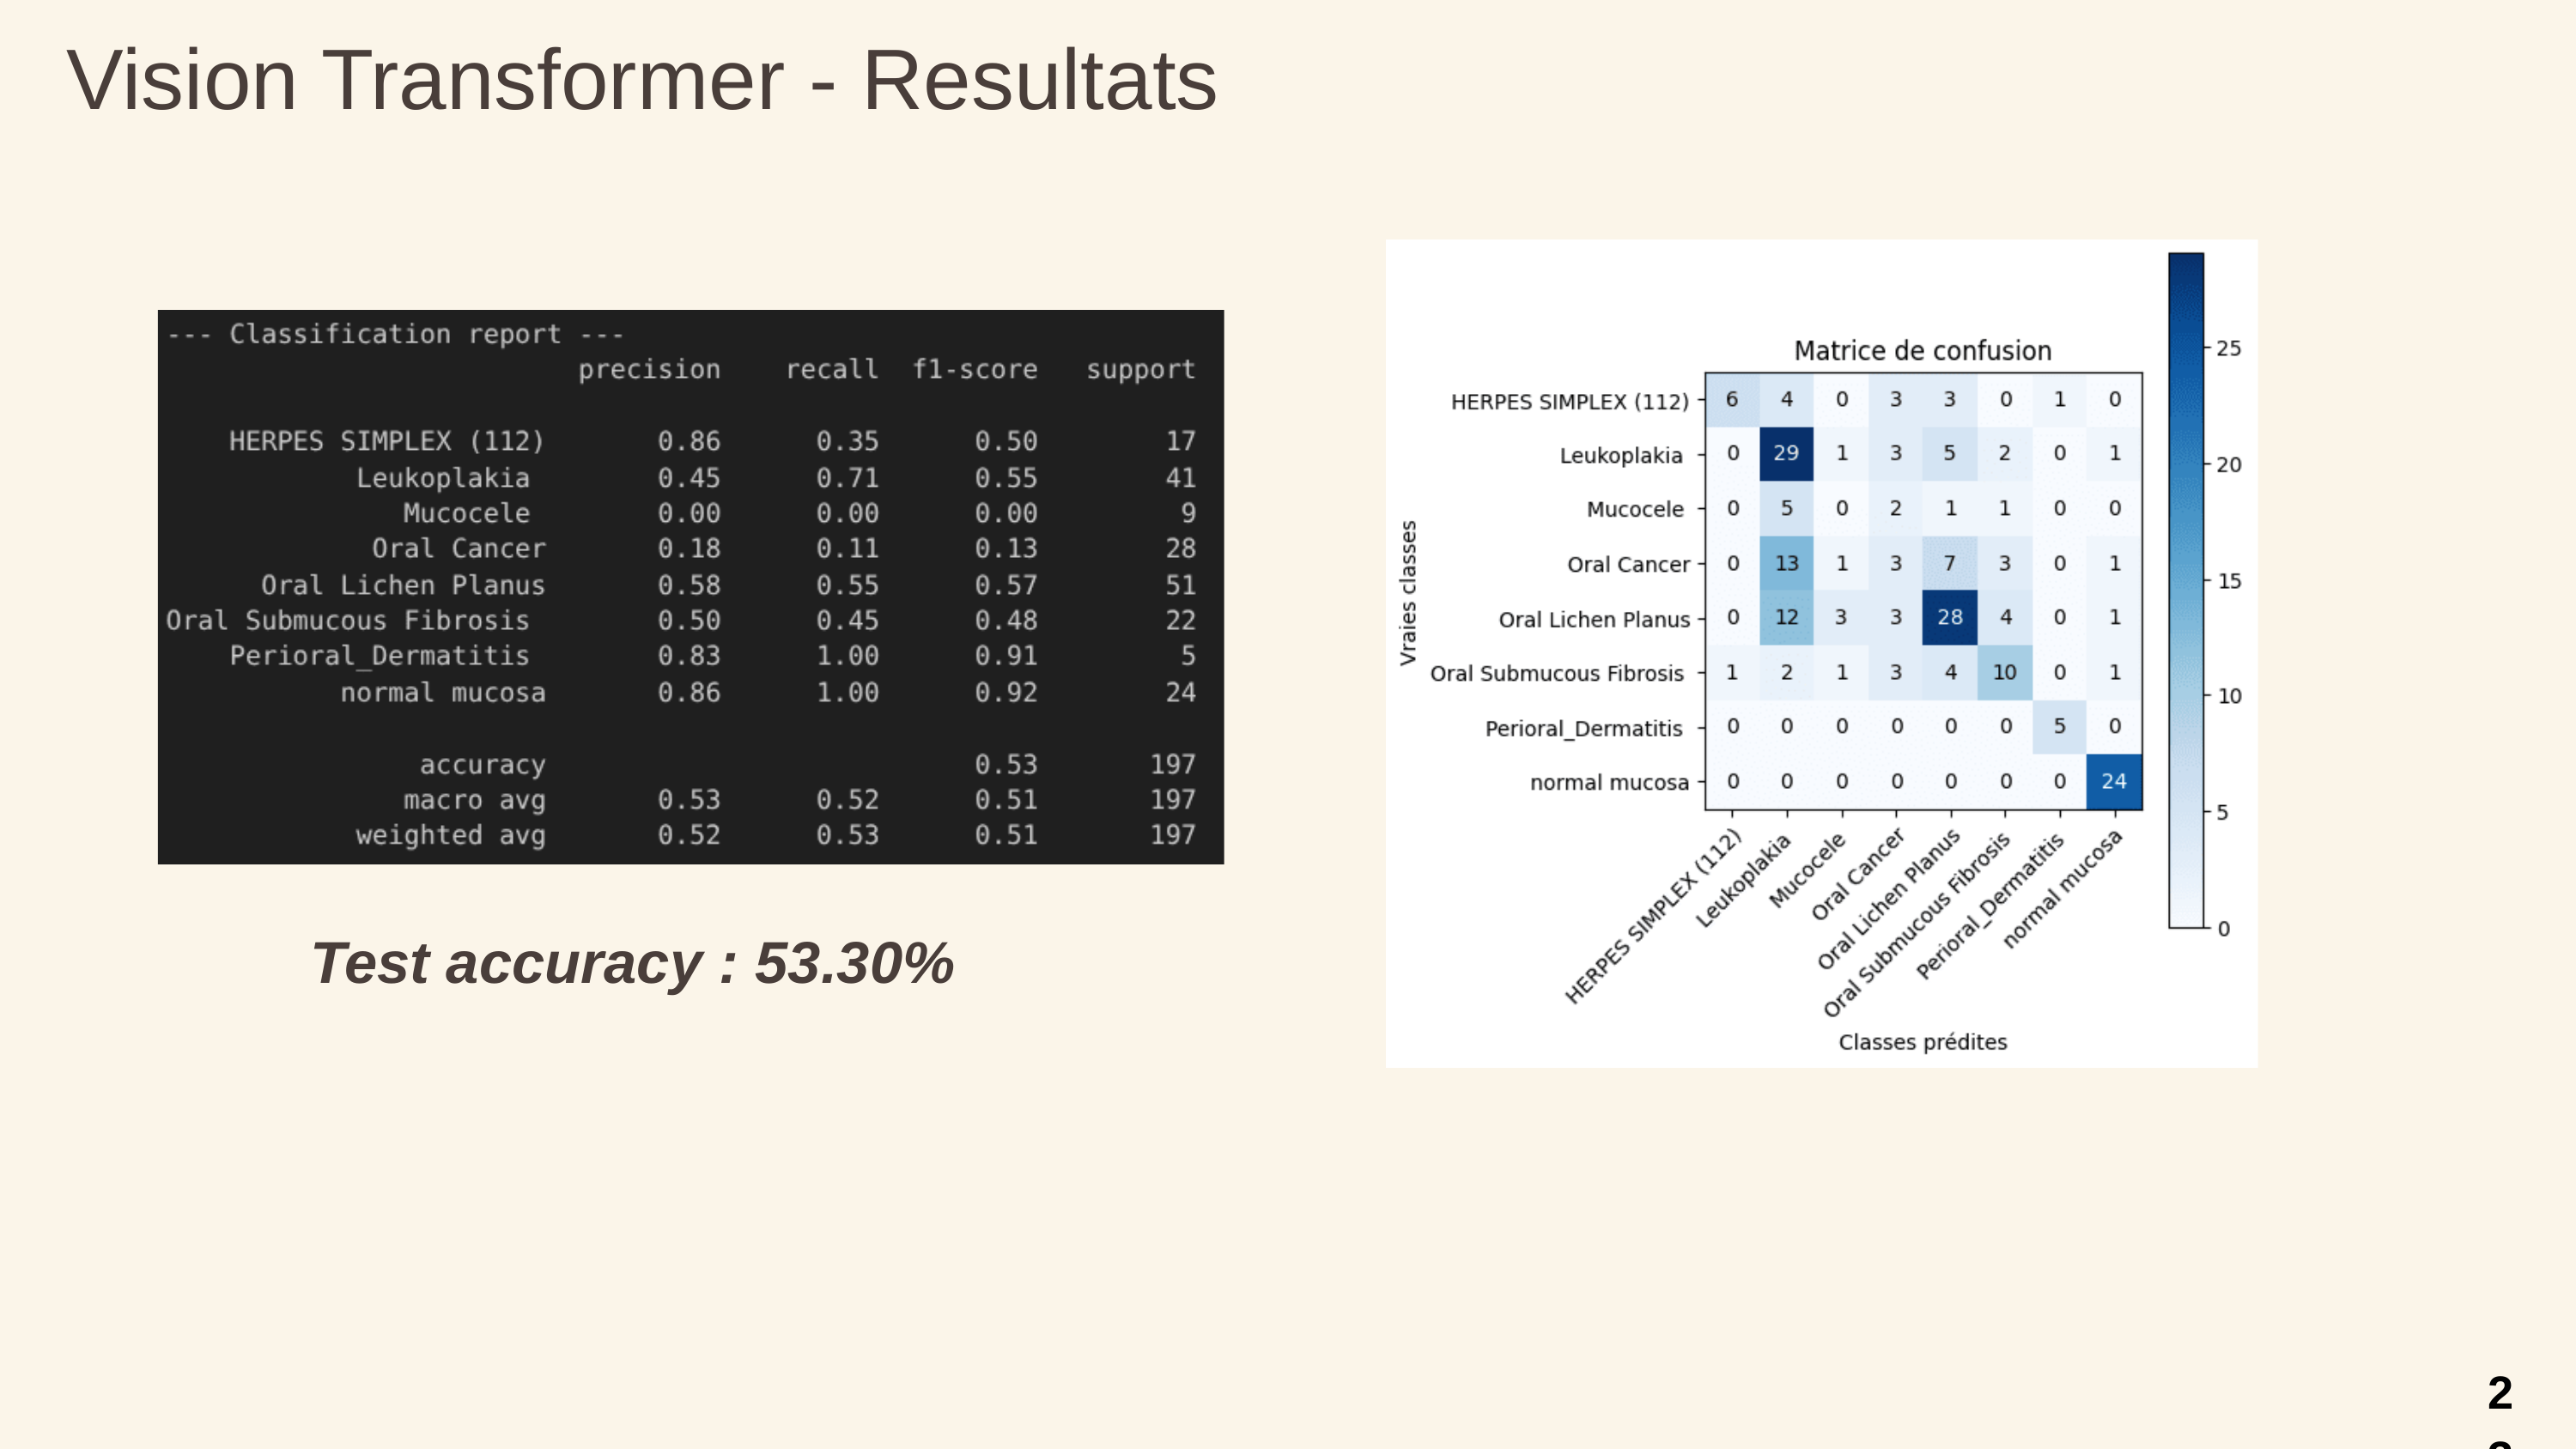

Vision Transformer - Resultats

Test accuracy : 53.30%
23